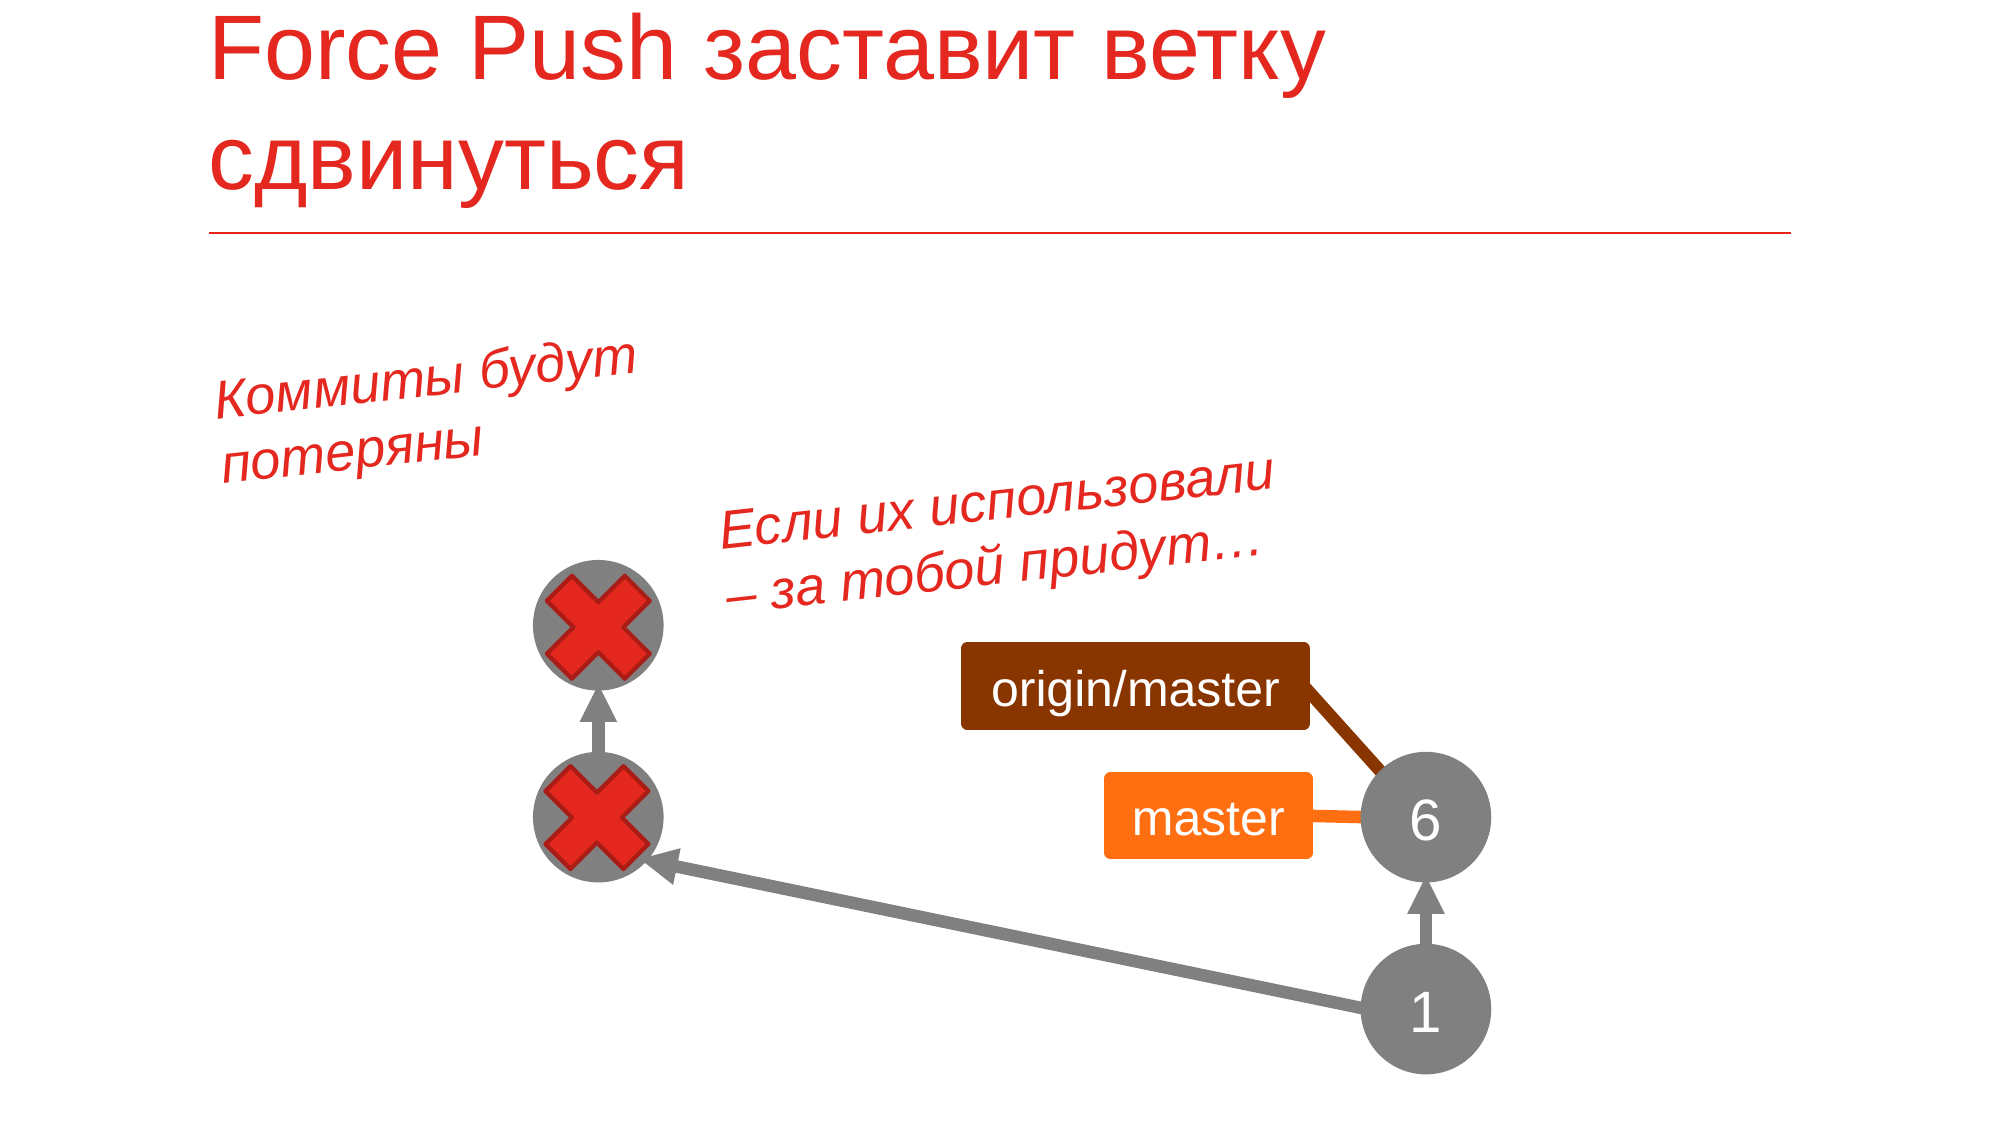

# Force Push заставит ветку сдвинуться
Коммиты будут потеряны
Если их использовали – за тобой придут…

3
origin/master

2
6
master
1